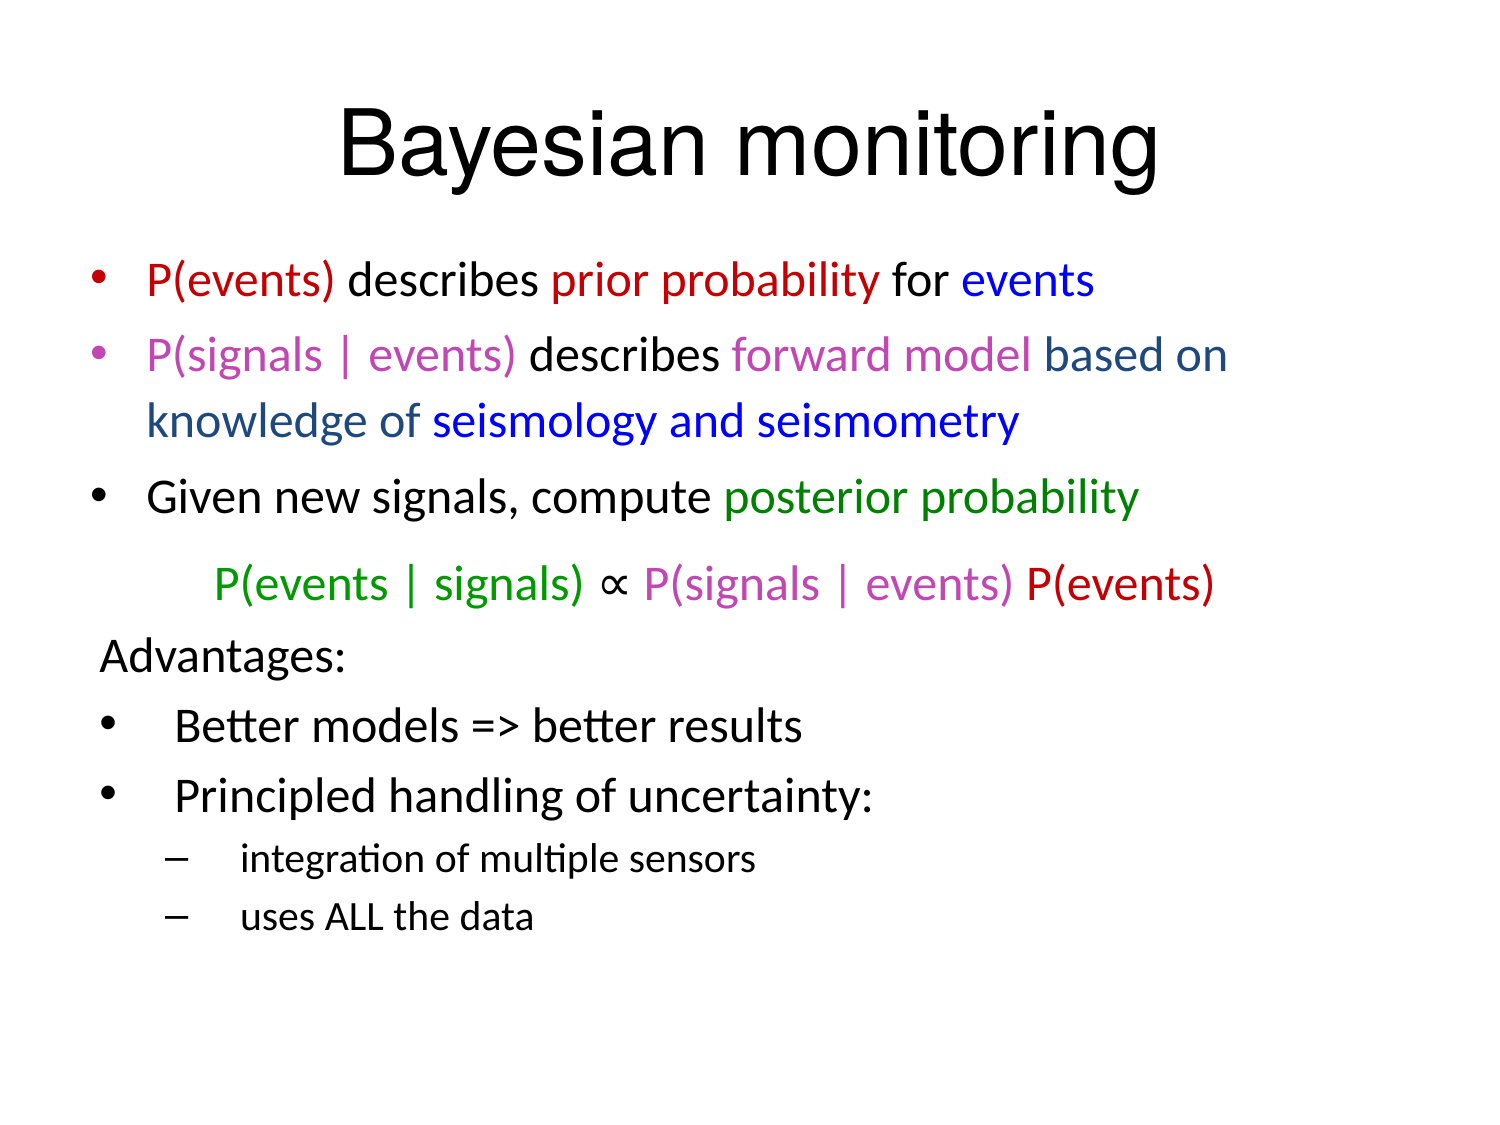

# Bayesian monitoring

P(events) describes prior probability for events
P(signals | events) describes forward model based on knowledge of seismology and seismometry
Given new signals, compute posterior probability
    P(events | signals) ∝ P(signals | events) P(events)
Advantages:
Better models => better results
Principled handling of uncertainty:
integration of multiple sensors
uses ALL the data